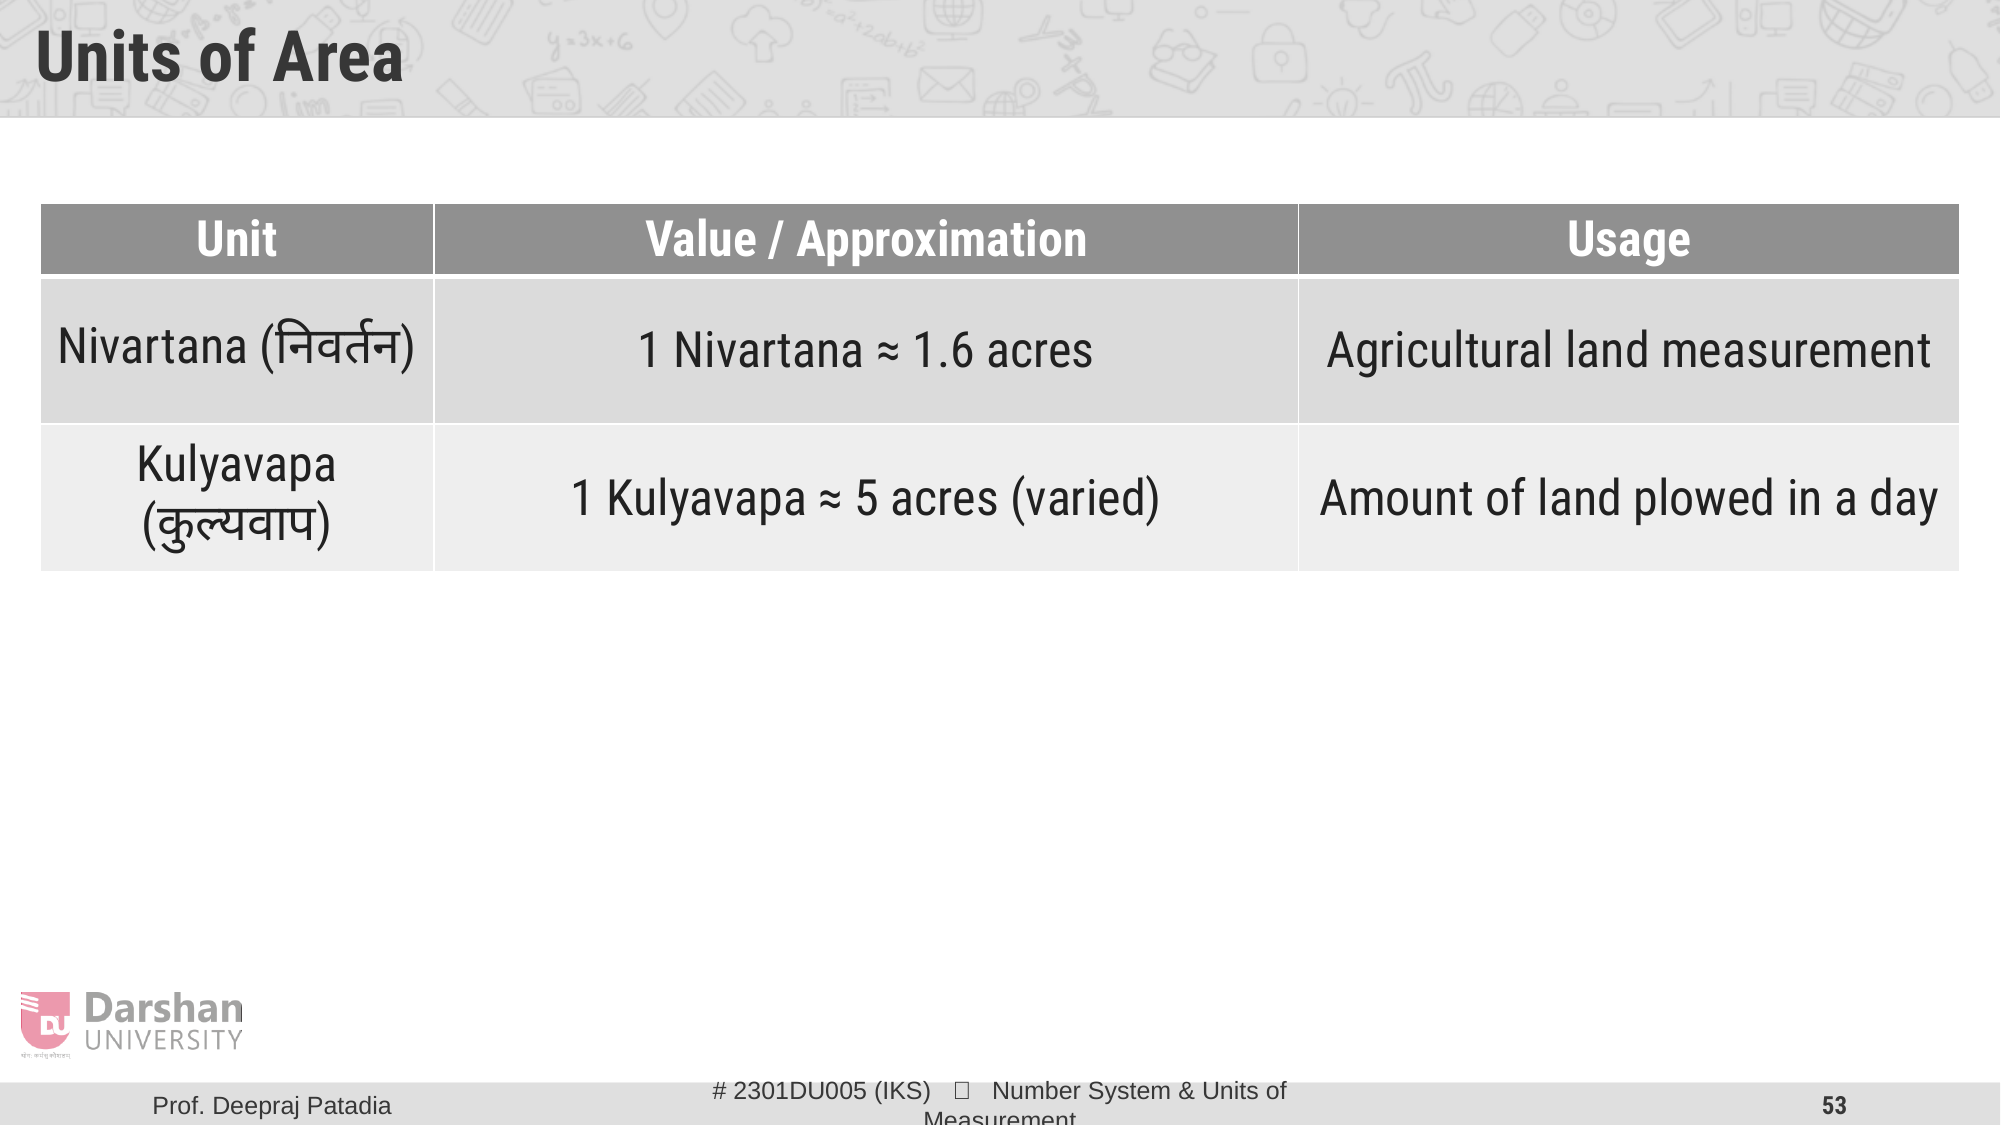

# Units of Area
| Unit | Value / Approximation | Usage |
| --- | --- | --- |
| Nivartana (निवर्तन) | 1 Nivartana ≈ 1.6 acres | Agricultural land measurement |
| Kulyavapa (कुल्यवाप) | 1 Kulyavapa ≈ 5 acres (varied) | Amount of land plowed in a day |